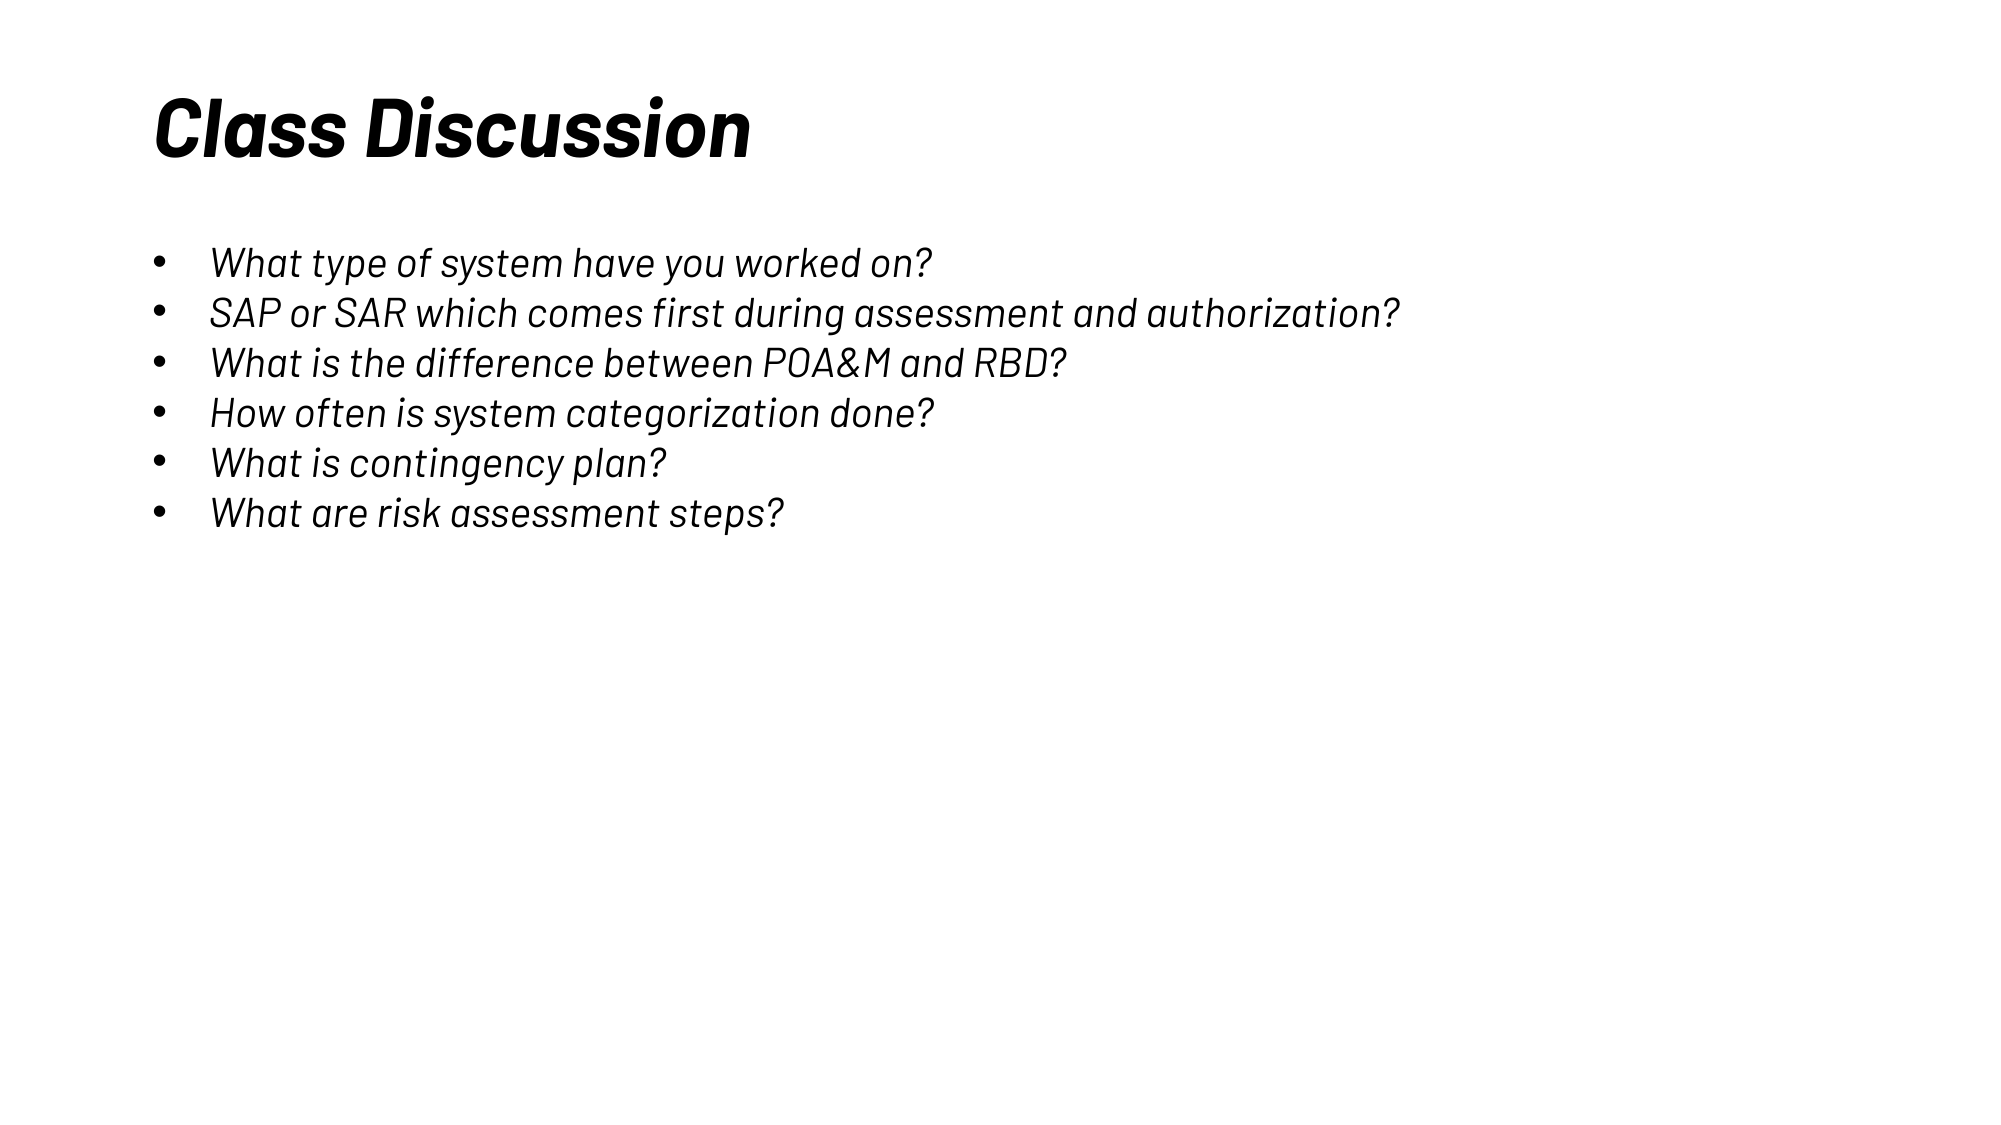

# Class Discussion
What type of system have you worked on?
SAP or SAR which comes first during assessment and authorization?
What is the difference between POA&M and RBD?
How often is system categorization done?
What is contingency plan?
What are risk assessment steps?